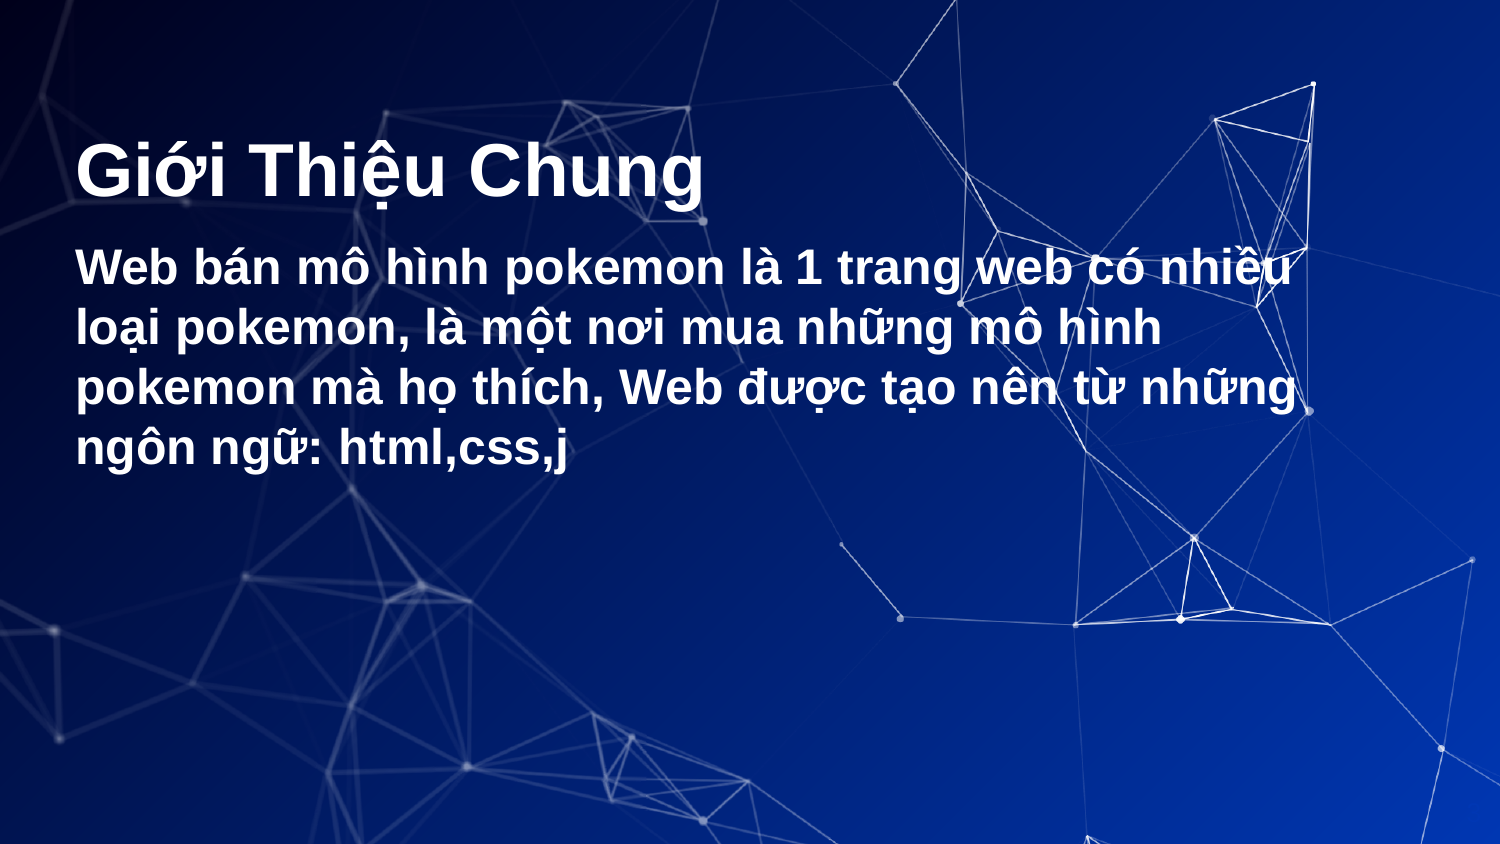

# Giới Thiệu Chung
Web bán mô hình pokemon là 1 trang web có nhiều loại pokemon, là một nơi mua những mô hình pokemon mà họ thích, Web được tạo nên từ những ngôn ngữ: html,css,j
3